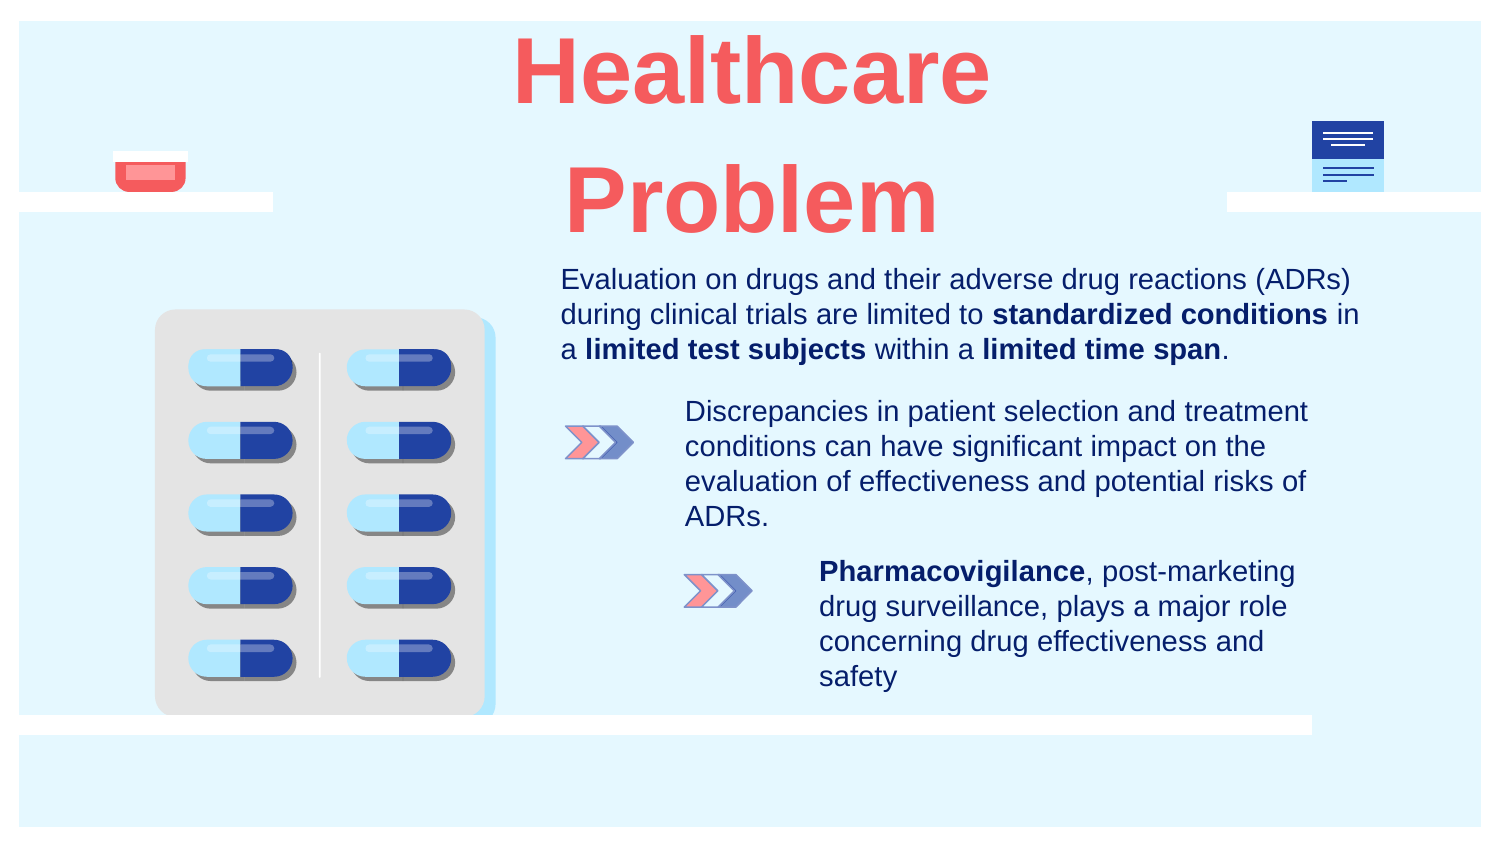

# Healthcare Problem
Evaluation on drugs and their adverse drug reactions (ADRs) during clinical trials are limited to standardized conditions in a limited test subjects within a limited time span.

Discrepancies in patient selection and treatment conditions can have significant impact on the evaluation of effectiveness and potential risks of ADRs.

Pharmacovigilance, post-marketing drug surveillance, plays a major role concerning drug effectiveness and safety